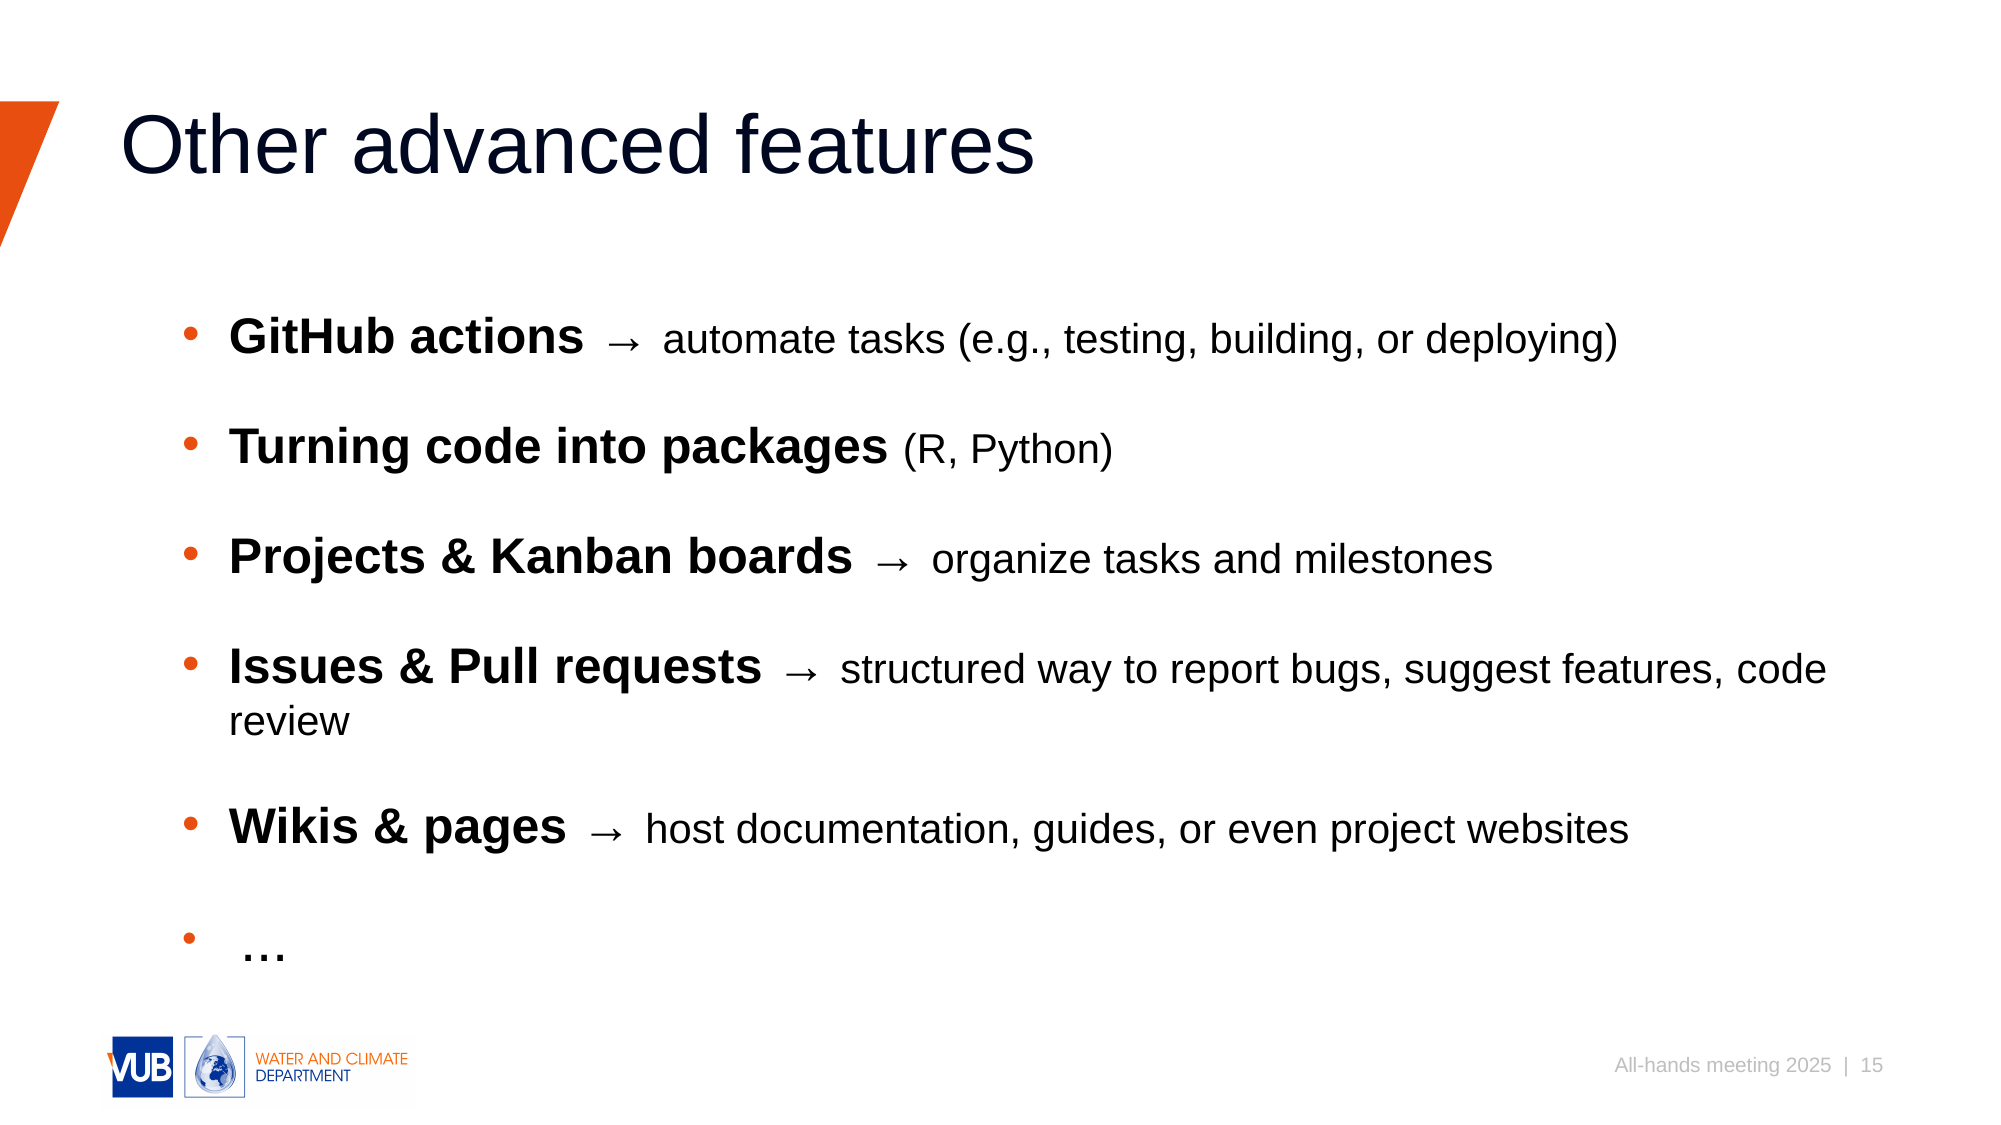

Other advanced features

GitHub actions → automate tasks (e.g., testing, building, or deploying)

Turning code into packages (R, Python)

Projects & Kanban boards → organize tasks and milestones

Issues & Pull requests → structured way to report bugs, suggest features, code review

Wikis & pages → host documentation, guides, or even project websites

 ...
All-hands meeting 2025  |  15